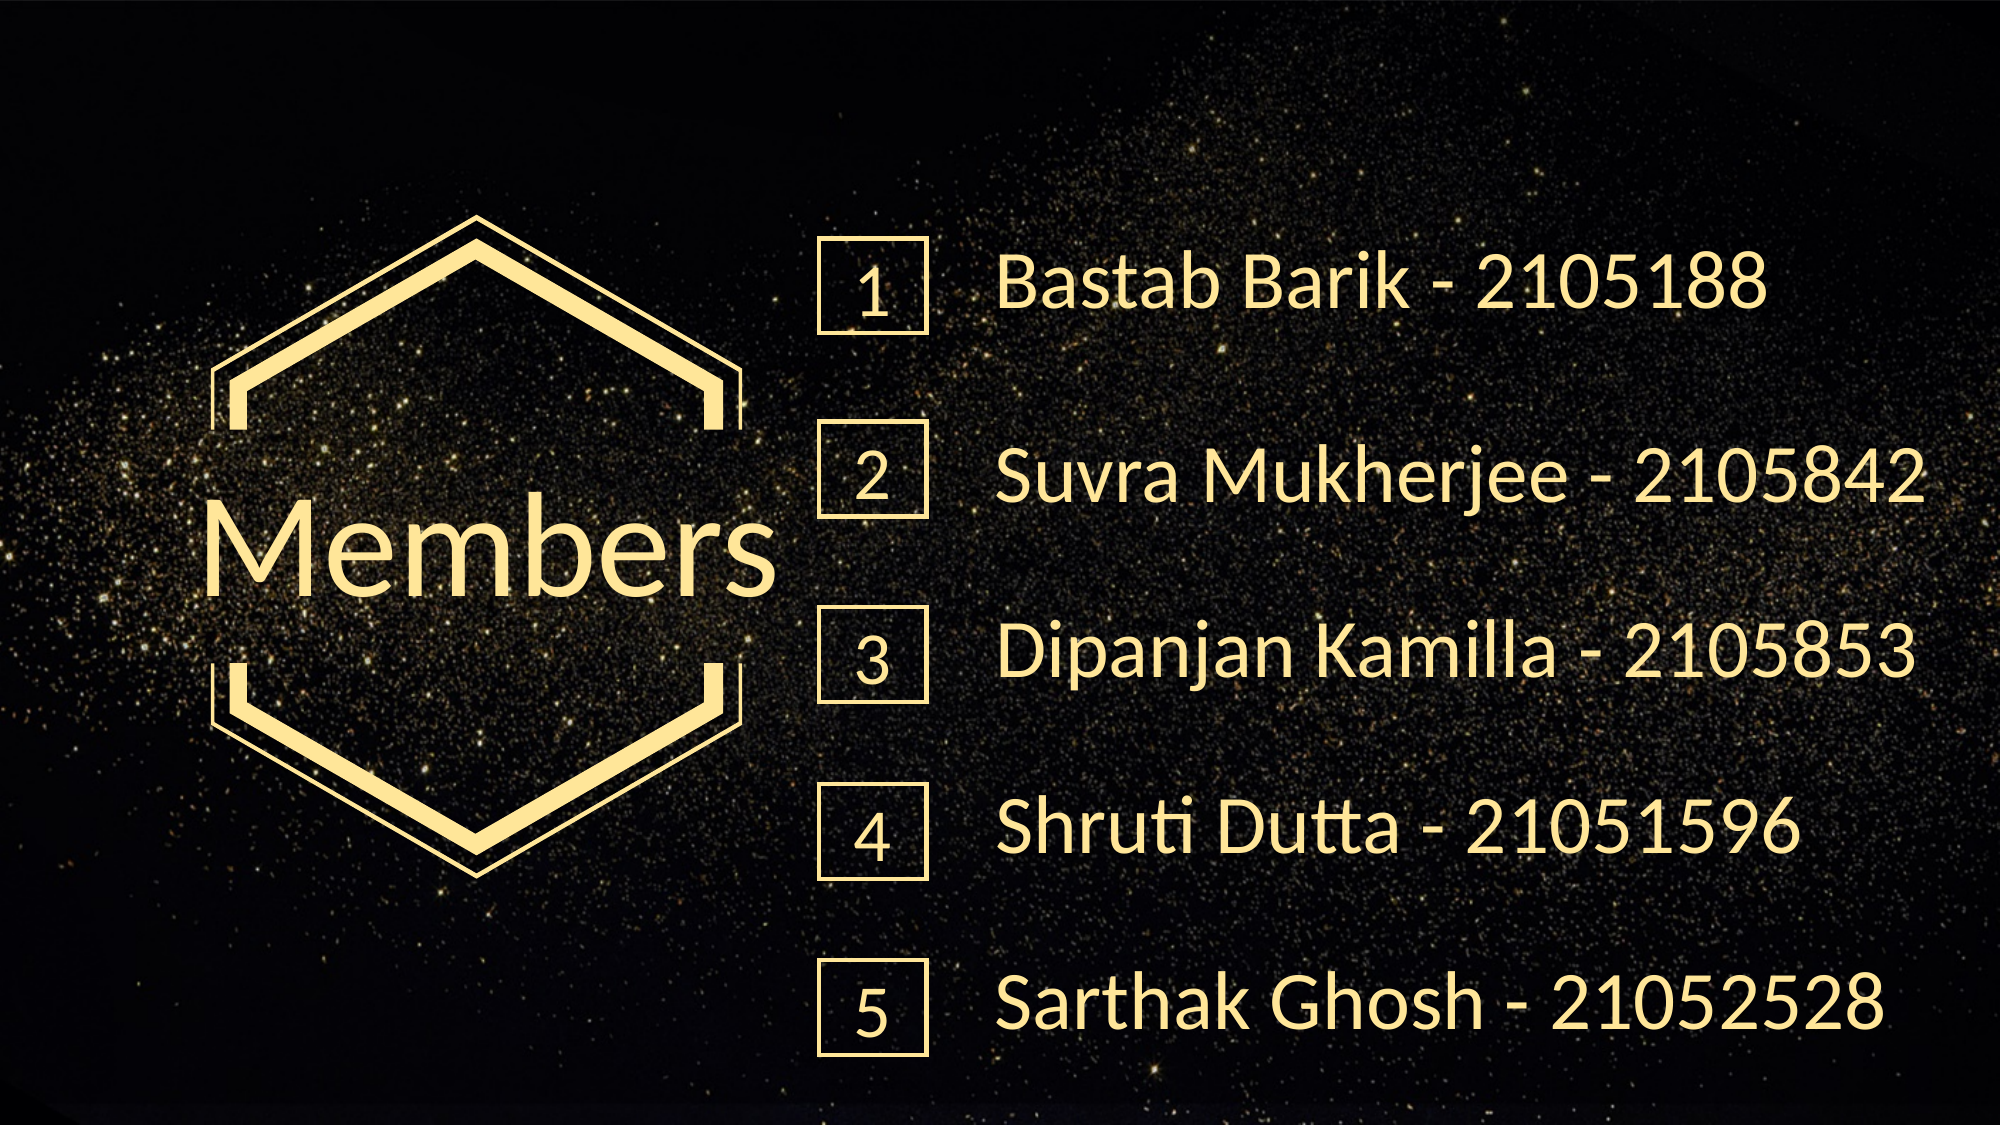

Bastab Barik - 2105188

1
Suvra Mukherjee - 2105842
2
Members
Dipanjan Kamilla - 2105853
3

Shruti Dutta - 21051596
4
Sarthak Ghosh - 21052528
5